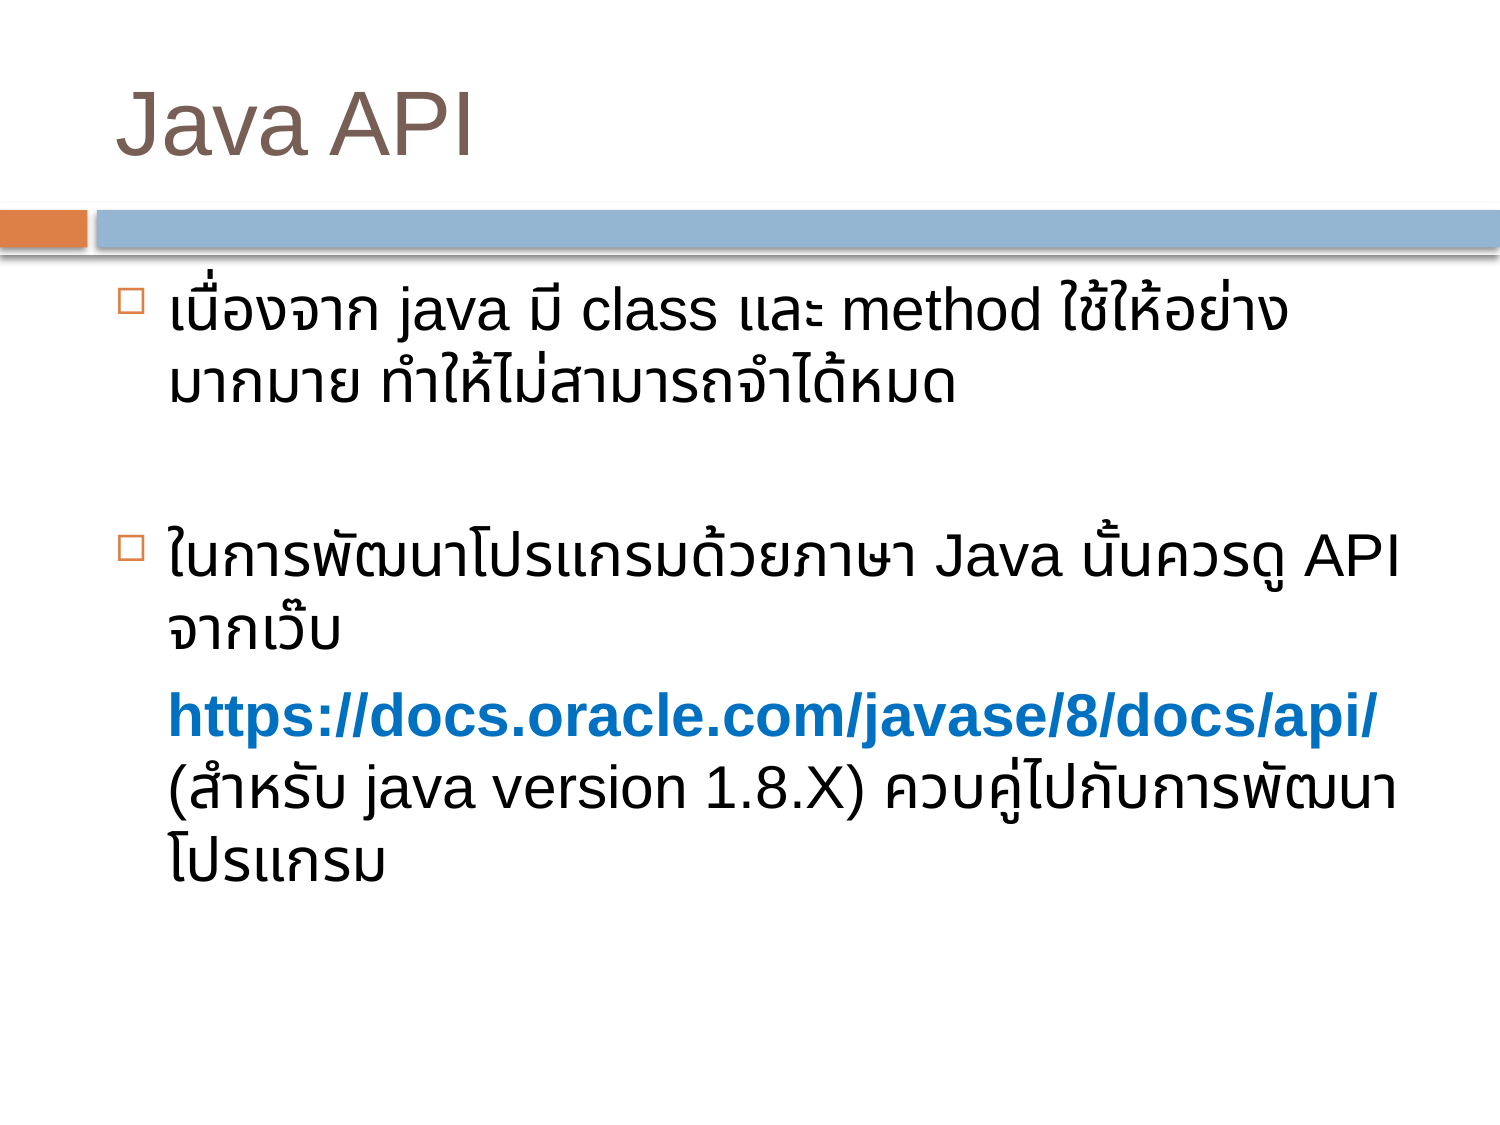

# Java API
เนื่องจาก java มี class และ method ใช้ให้อย่างมากมาย ทำให้ไม่สามารถจำได้หมด

ในการพัฒนาโปรแกรมด้วยภาษา Java นั้นควรดู API จากเว๊บ
	https://docs.oracle.com/javase/8/docs/api/   (สำหรับ java version 1.8.X) ควบคู่ไปกับการพัฒนาโปรแกรม